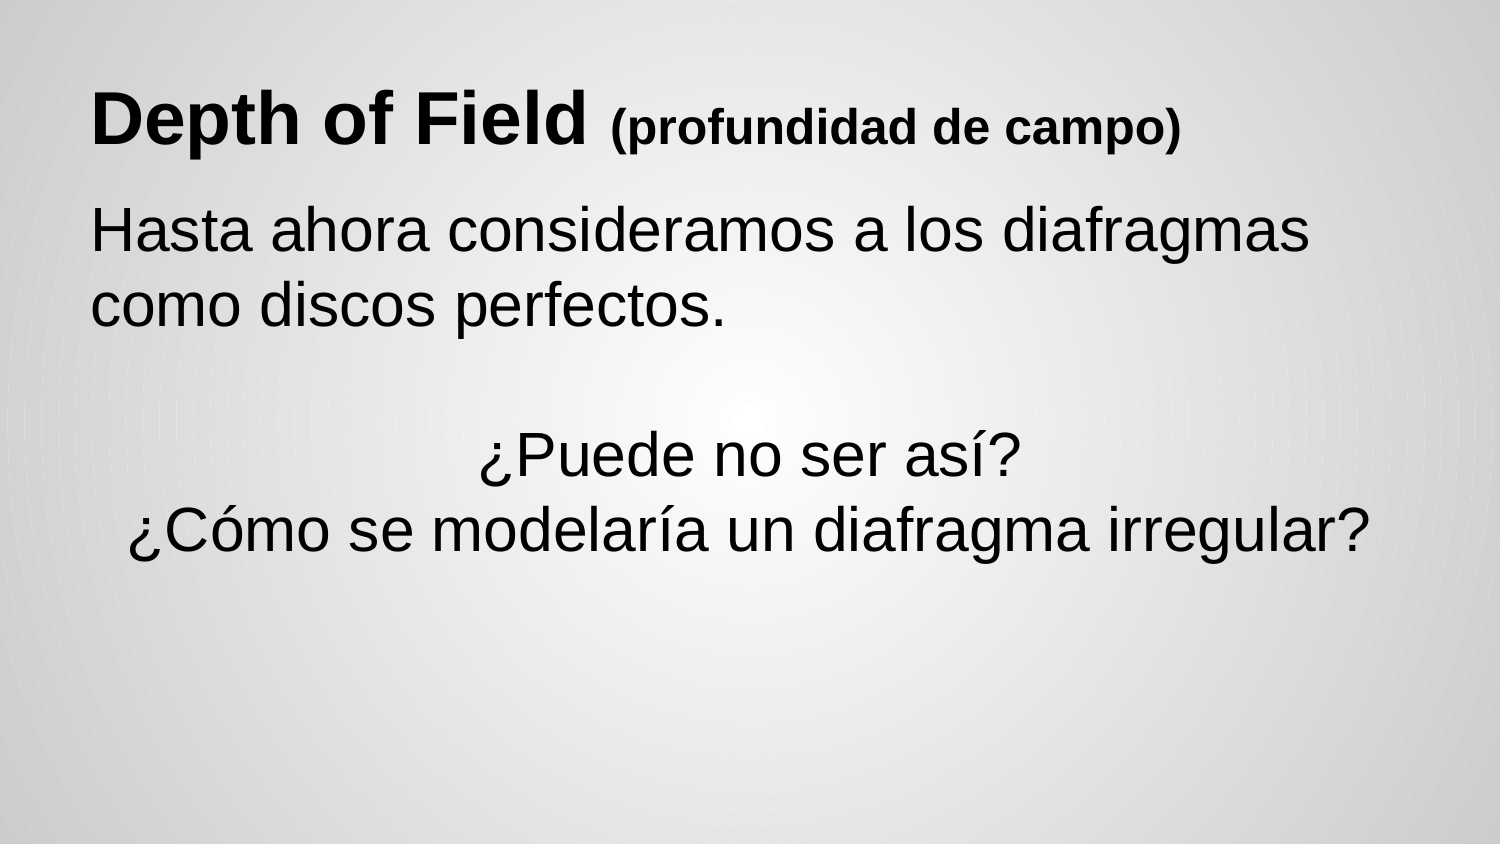

# Depth of Field (profundidad de campo)
Hasta ahora consideramos a los diafragmas como discos perfectos.

¿Puede no ser así?
¿Cómo se modelaría un diafragma irregular?